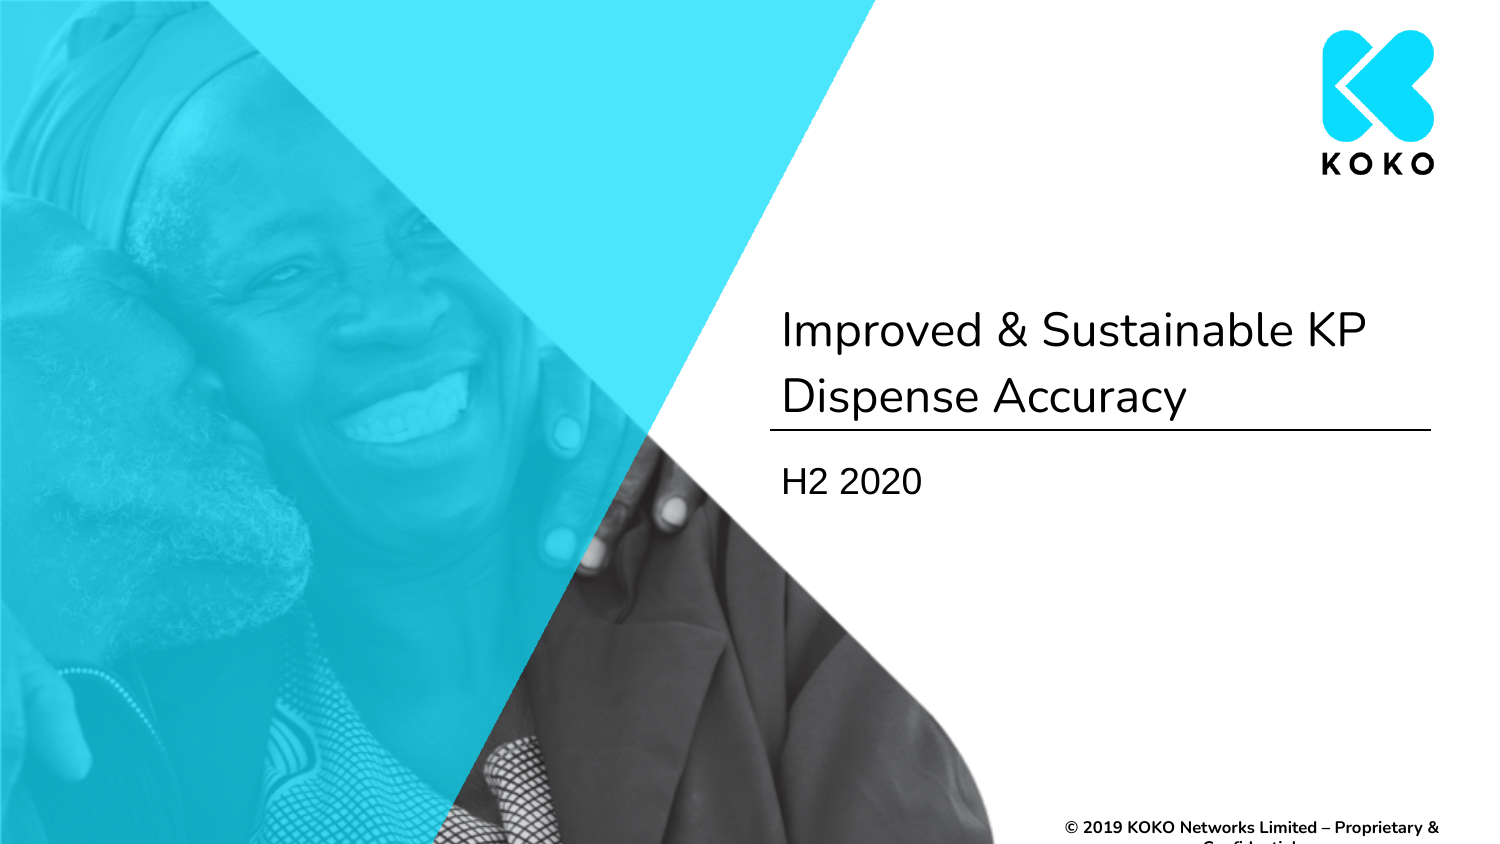

# Improved & Sustainable KP Dispense Accuracy
H2 2020